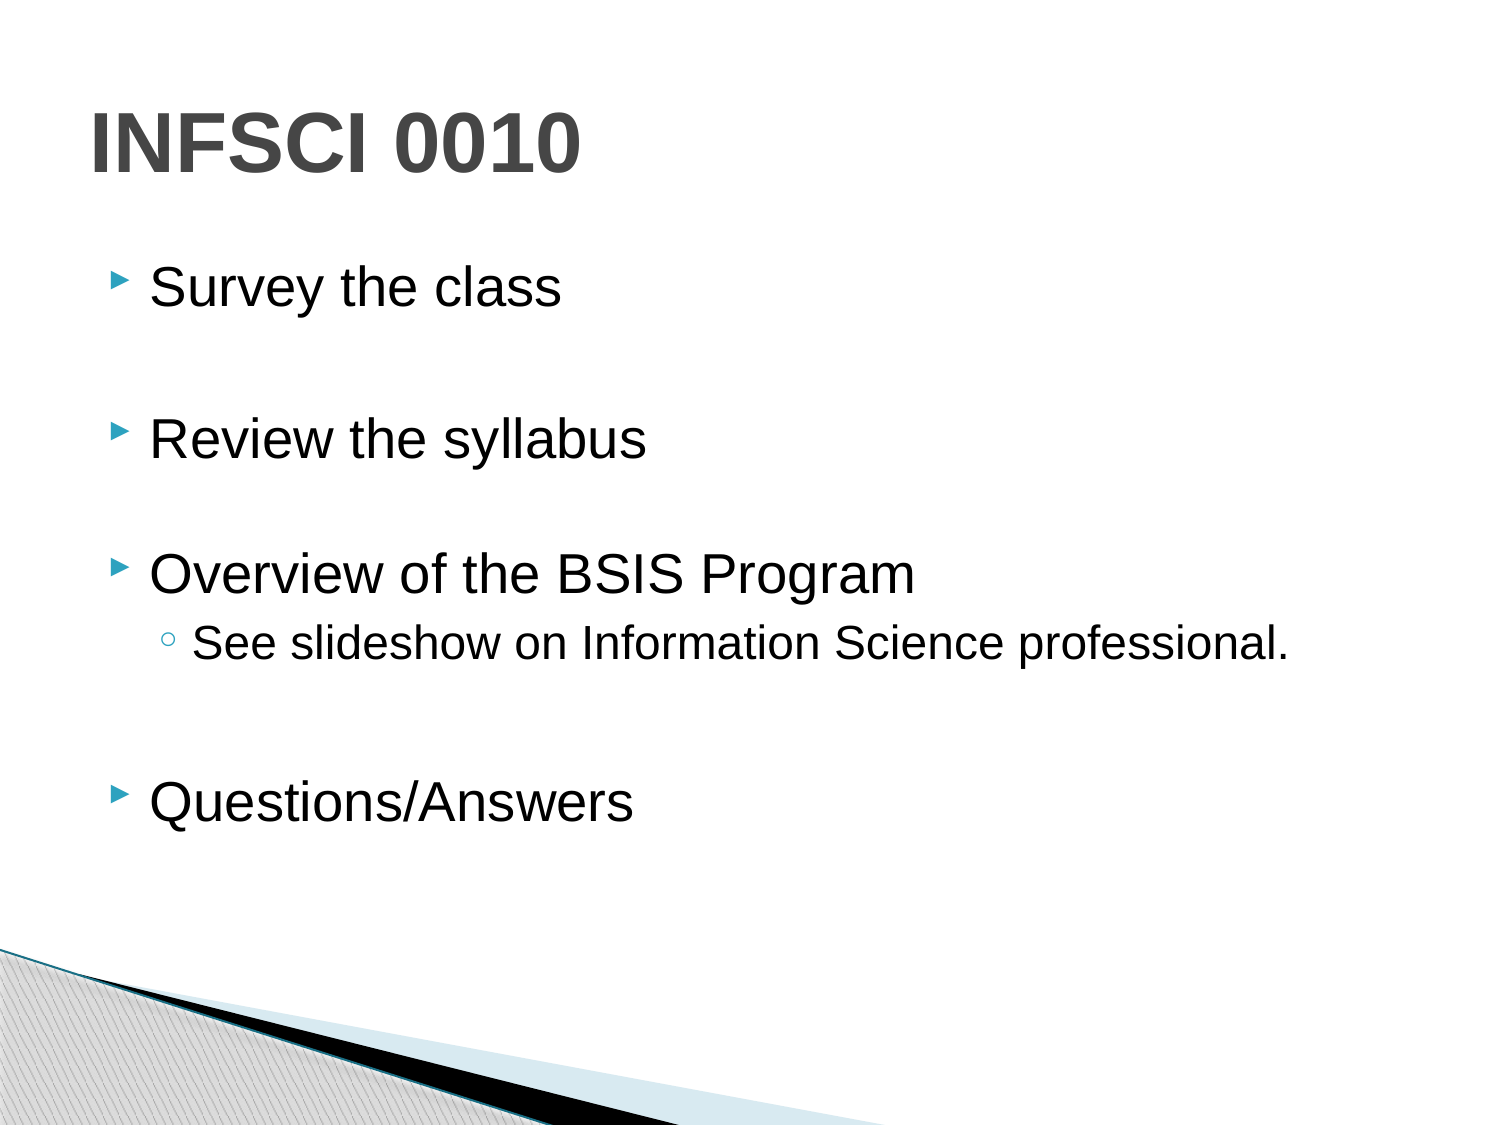

# INFSCI 0010
Survey the class

Review the syllabus

Overview of the BSIS Program
See slideshow on Information Science professional.

Questions/Answers